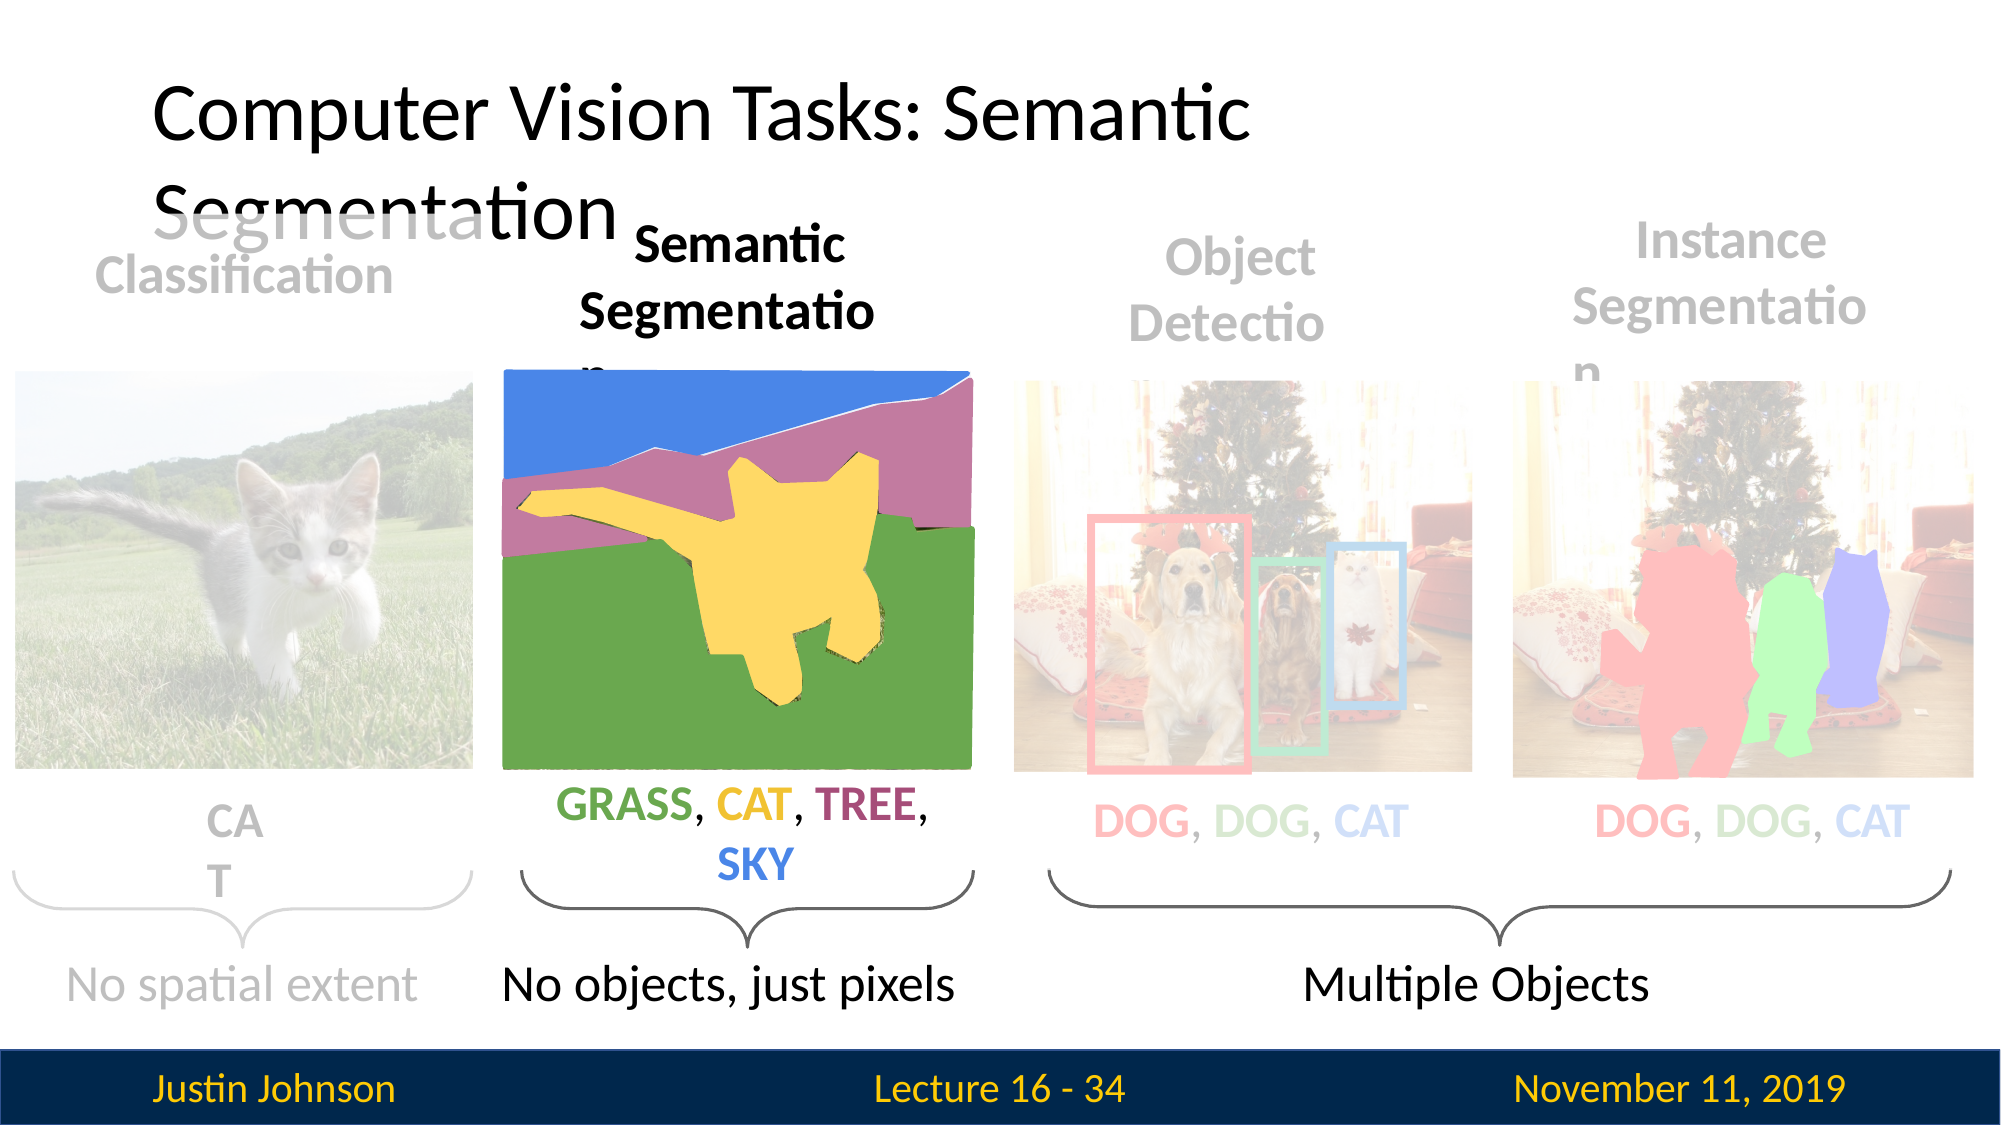

# Computer Vision Tasks: Semantic Segmentation
Instance  Segmentation

Semantic  Segmentation

Object  Detection
Classification

GRASS, CAT, TREE,  SKY
CAT
DOG, DOG, CAT
DOG, DOG, CAT

No spatial extent
No objects, just pixels
Multiple Objects
Justin Johnson
November 11, 2019
Lecture 16 - 34